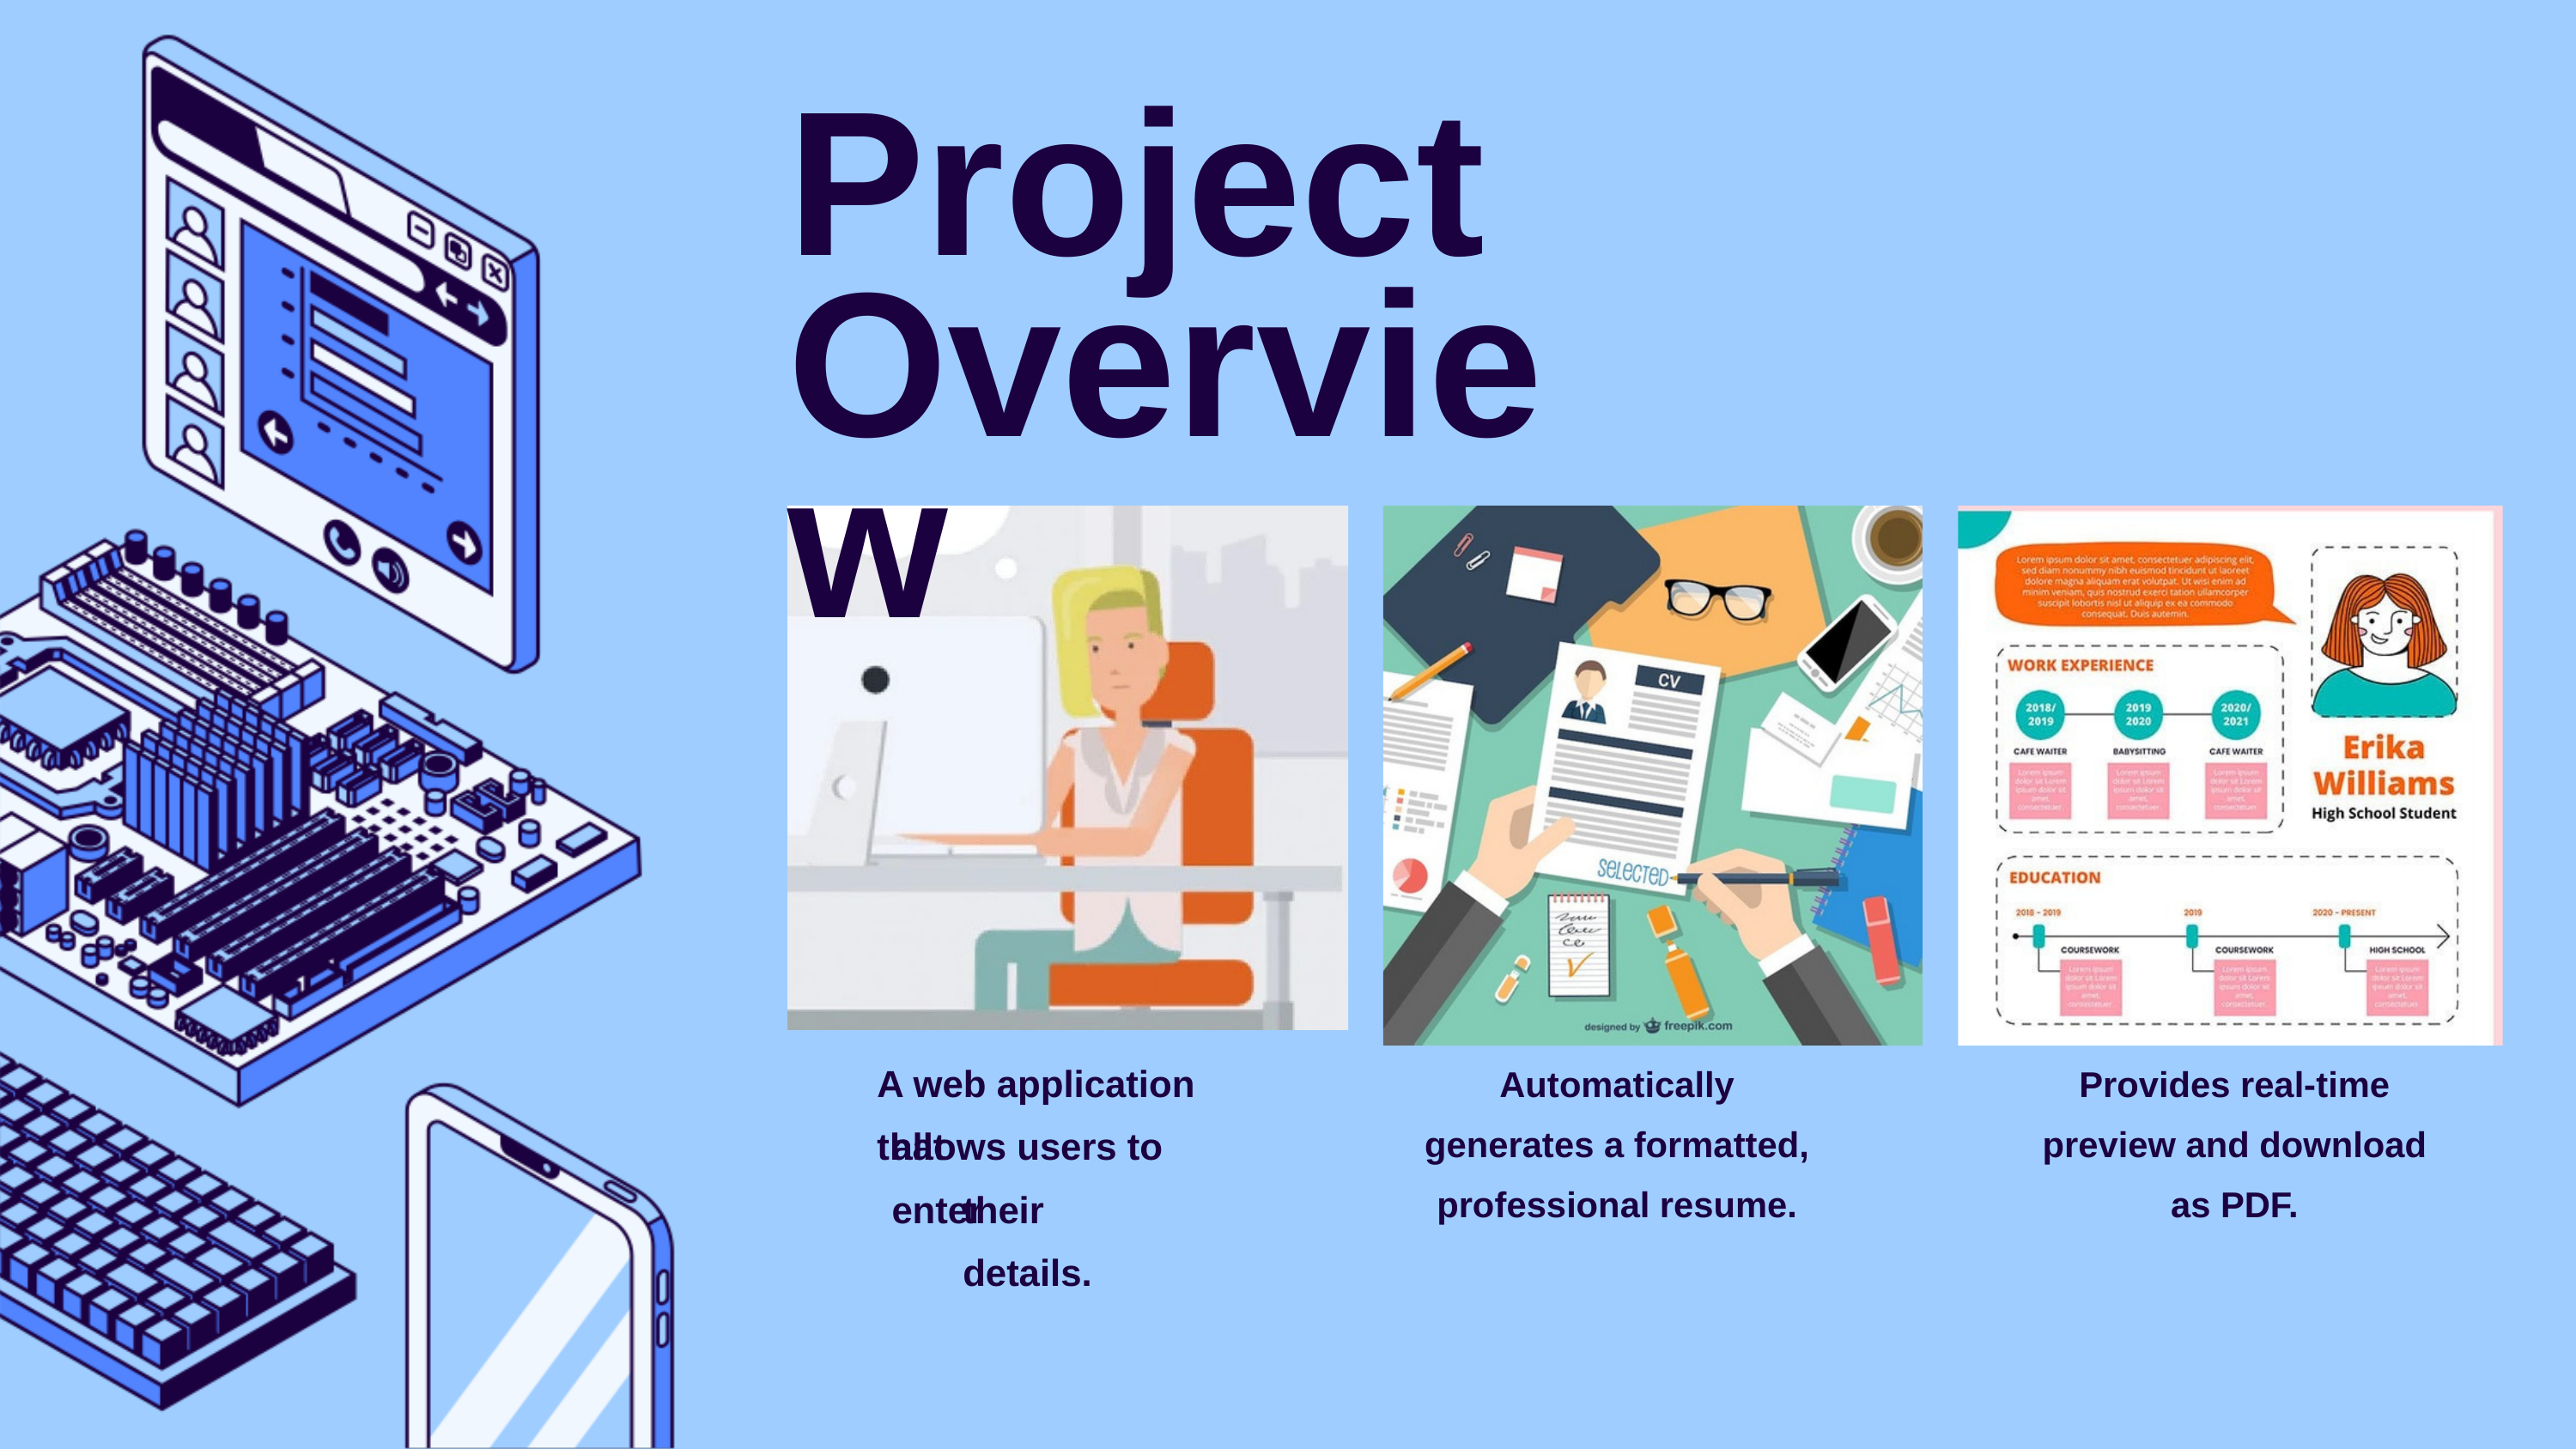

Project Overview

A web application that
Automatically generates a formatted, professional resume.
Provides real-time preview and download as PDF.
allows users to enter
their details.